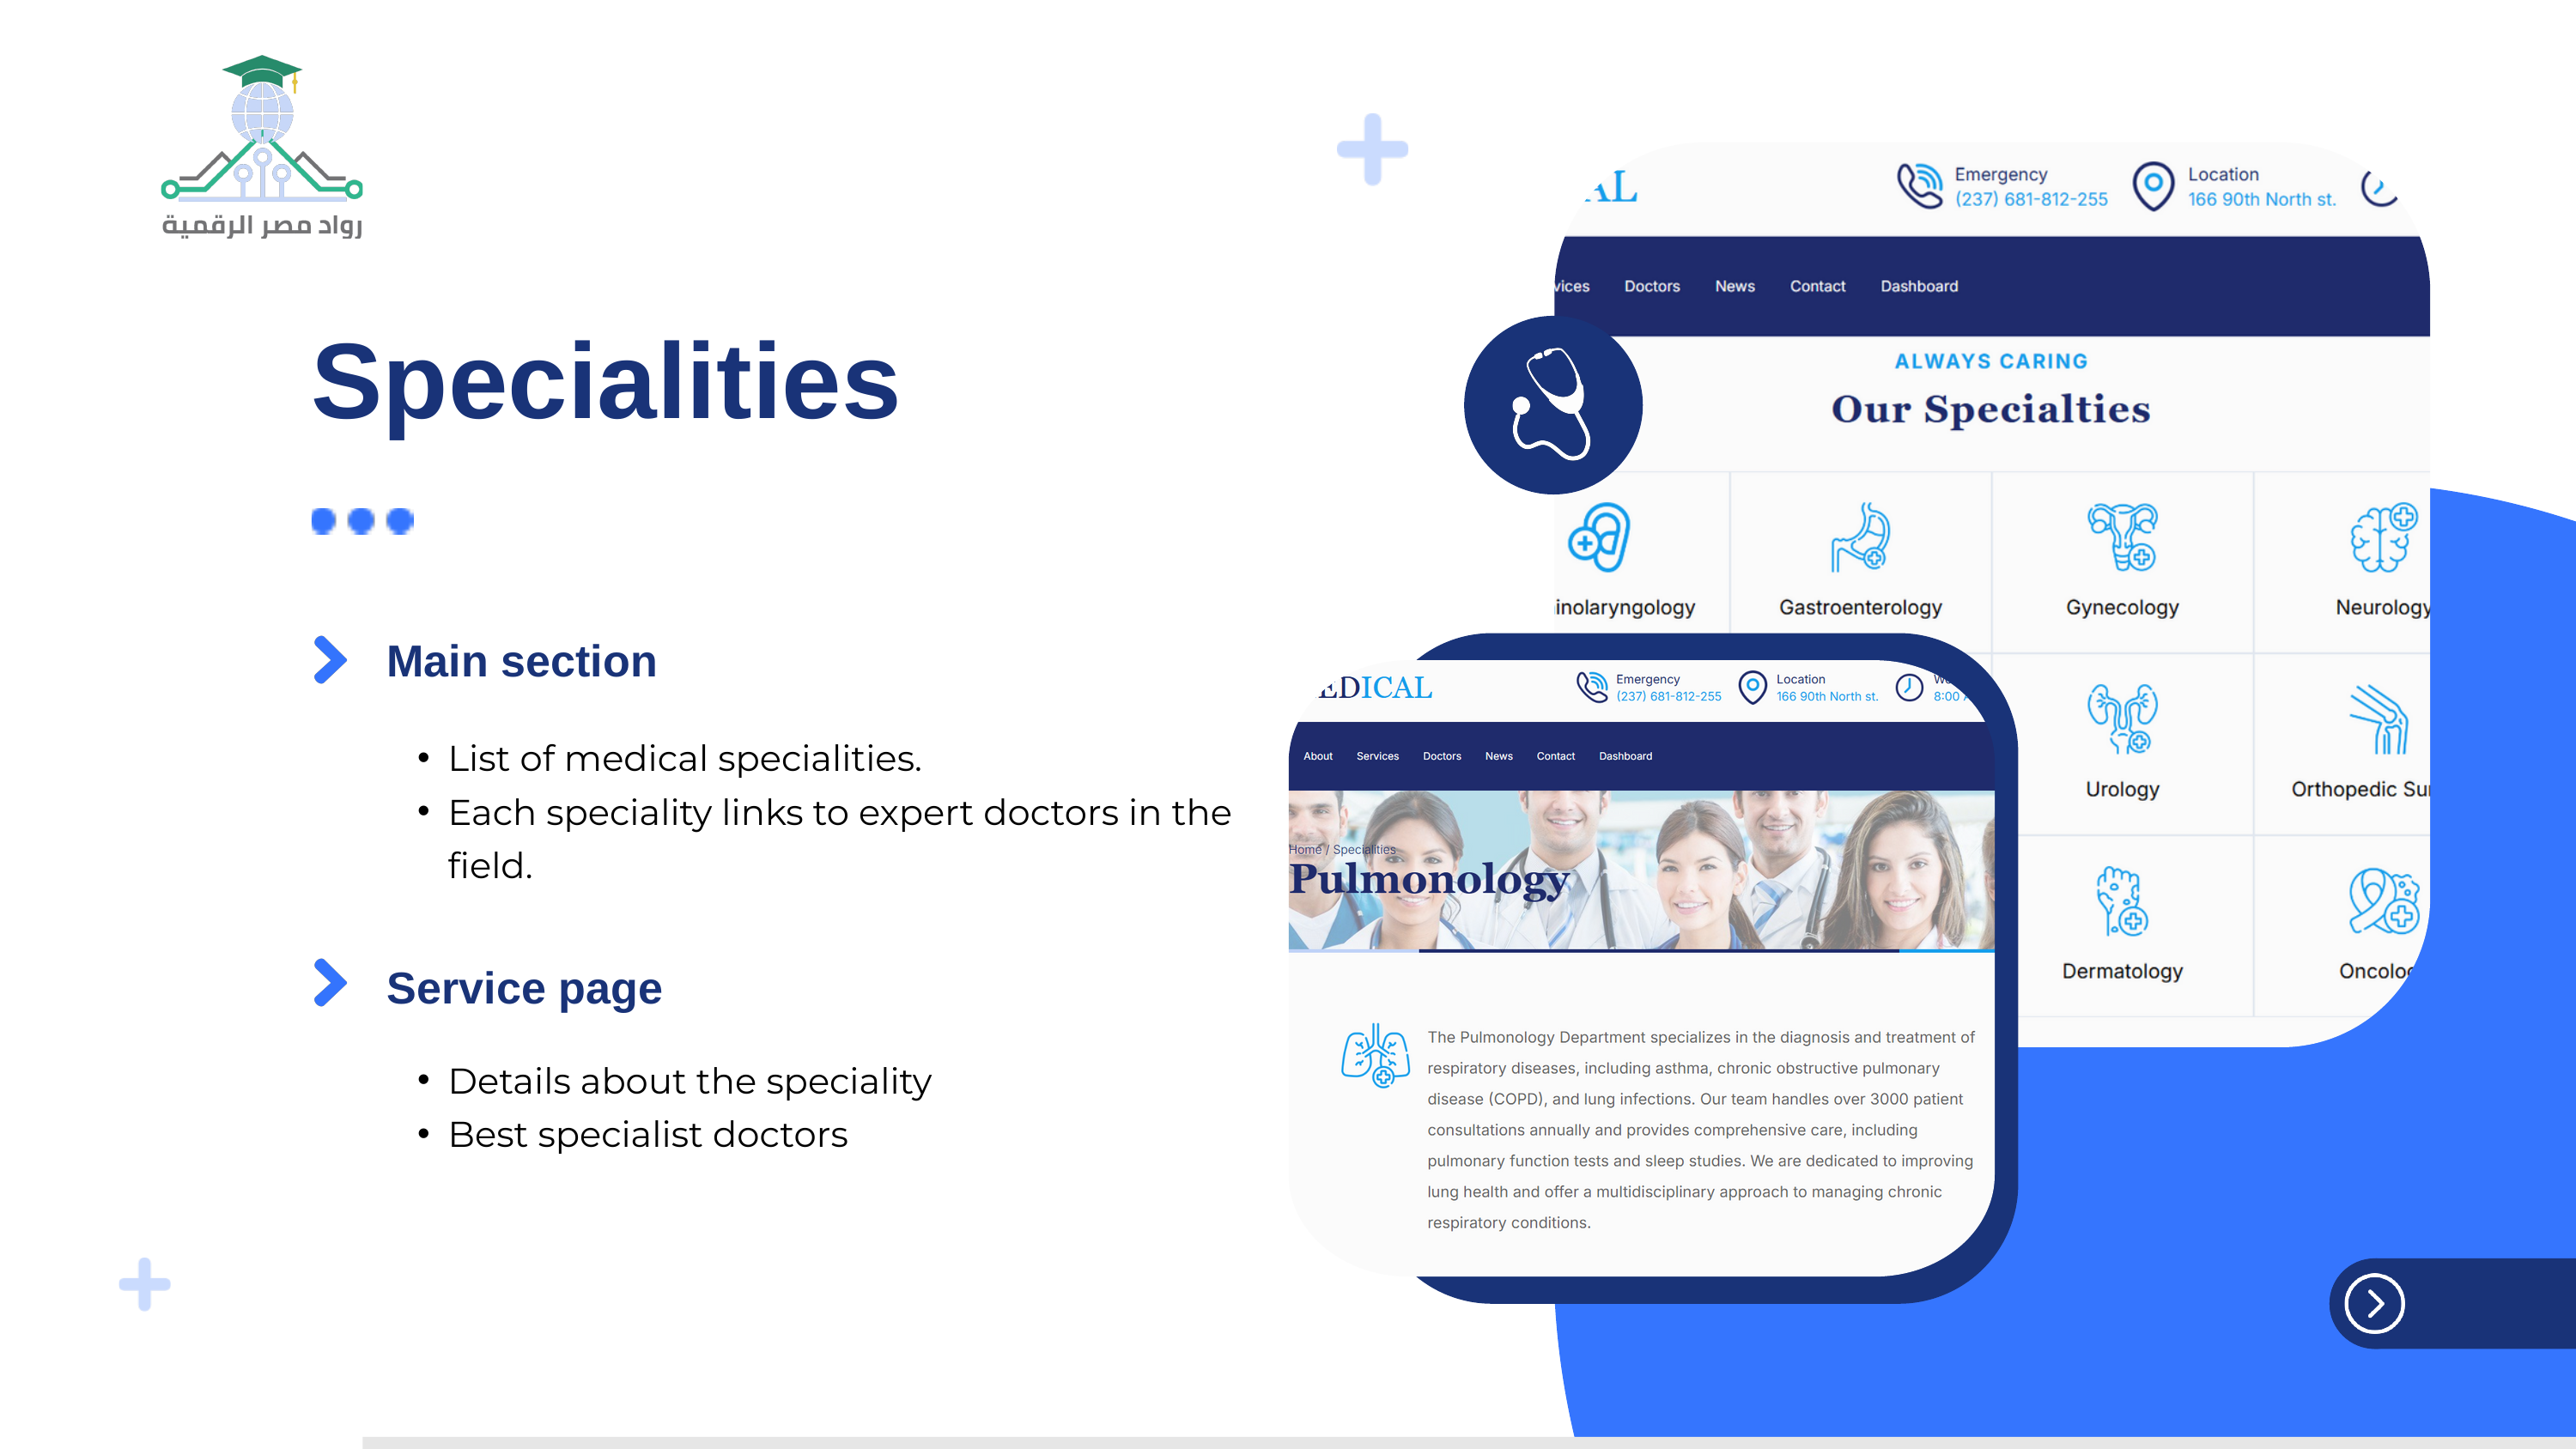

Specialities

Main section

List of medical specialities.
Each speciality links to expert doctors in the field.
Service page

Details about the speciality
Best specialist doctors